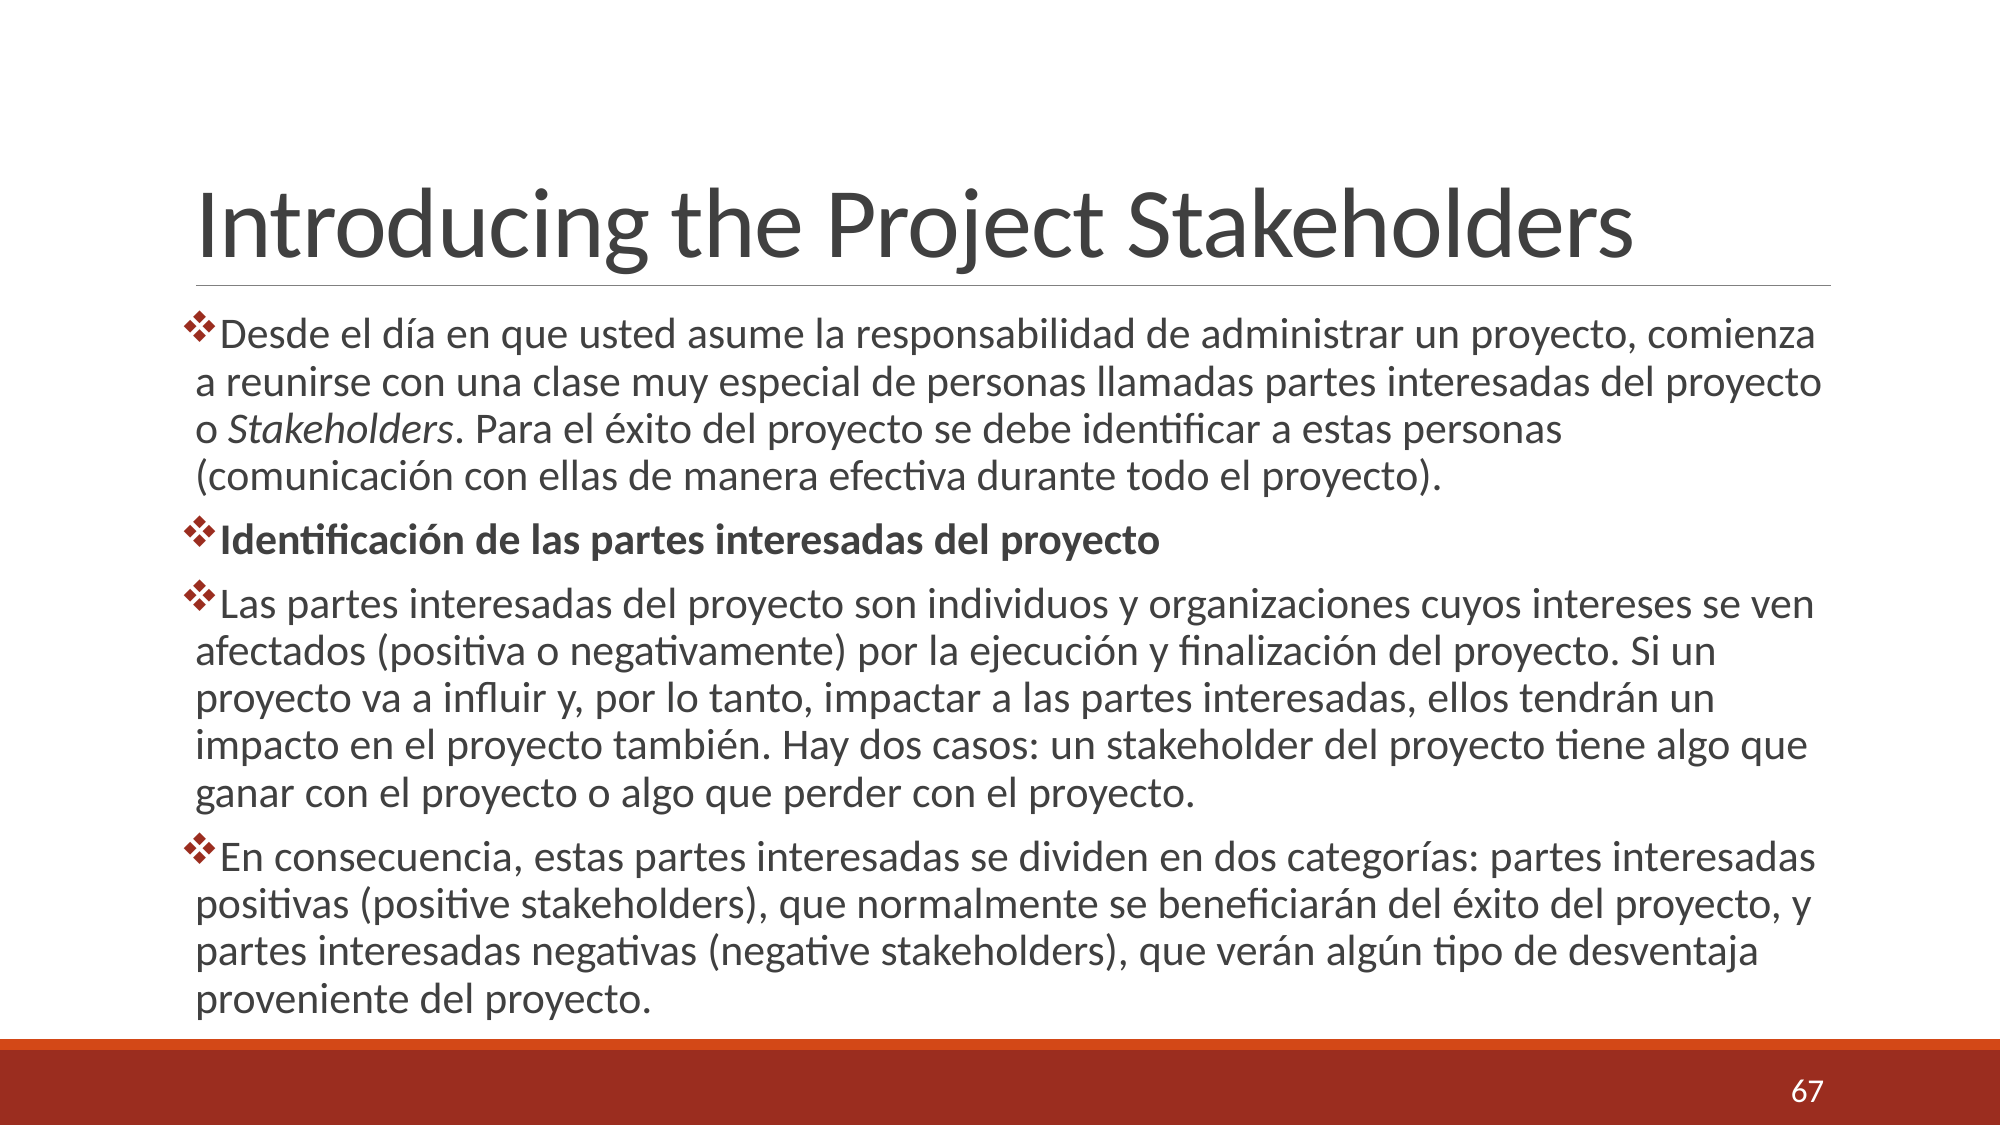

# Introducing the Project Stakeholders
Desde el día en que usted asume la responsabilidad de administrar un proyecto, comienza a reunirse con una clase muy especial de personas llamadas partes interesadas del proyecto o Stakeholders. Para el éxito del proyecto se debe identificar a estas personas (comunicación con ellas de manera efectiva durante todo el proyecto).
Identificación de las partes interesadas del proyecto
Las partes interesadas del proyecto son individuos y organizaciones cuyos intereses se ven afectados (positiva o negativamente) por la ejecución y finalización del proyecto. Si un proyecto va a influir y, por lo tanto, impactar a las partes interesadas, ellos tendrán un impacto en el proyecto también. Hay dos casos: un stakeholder del proyecto tiene algo que ganar con el proyecto o algo que perder con el proyecto.
En consecuencia, estas partes interesadas se dividen en dos categorías: partes interesadas positivas (positive stakeholders), que normalmente se beneficiarán del éxito del proyecto, y partes interesadas negativas (negative stakeholders), que verán algún tipo de desventaja proveniente del proyecto.
67